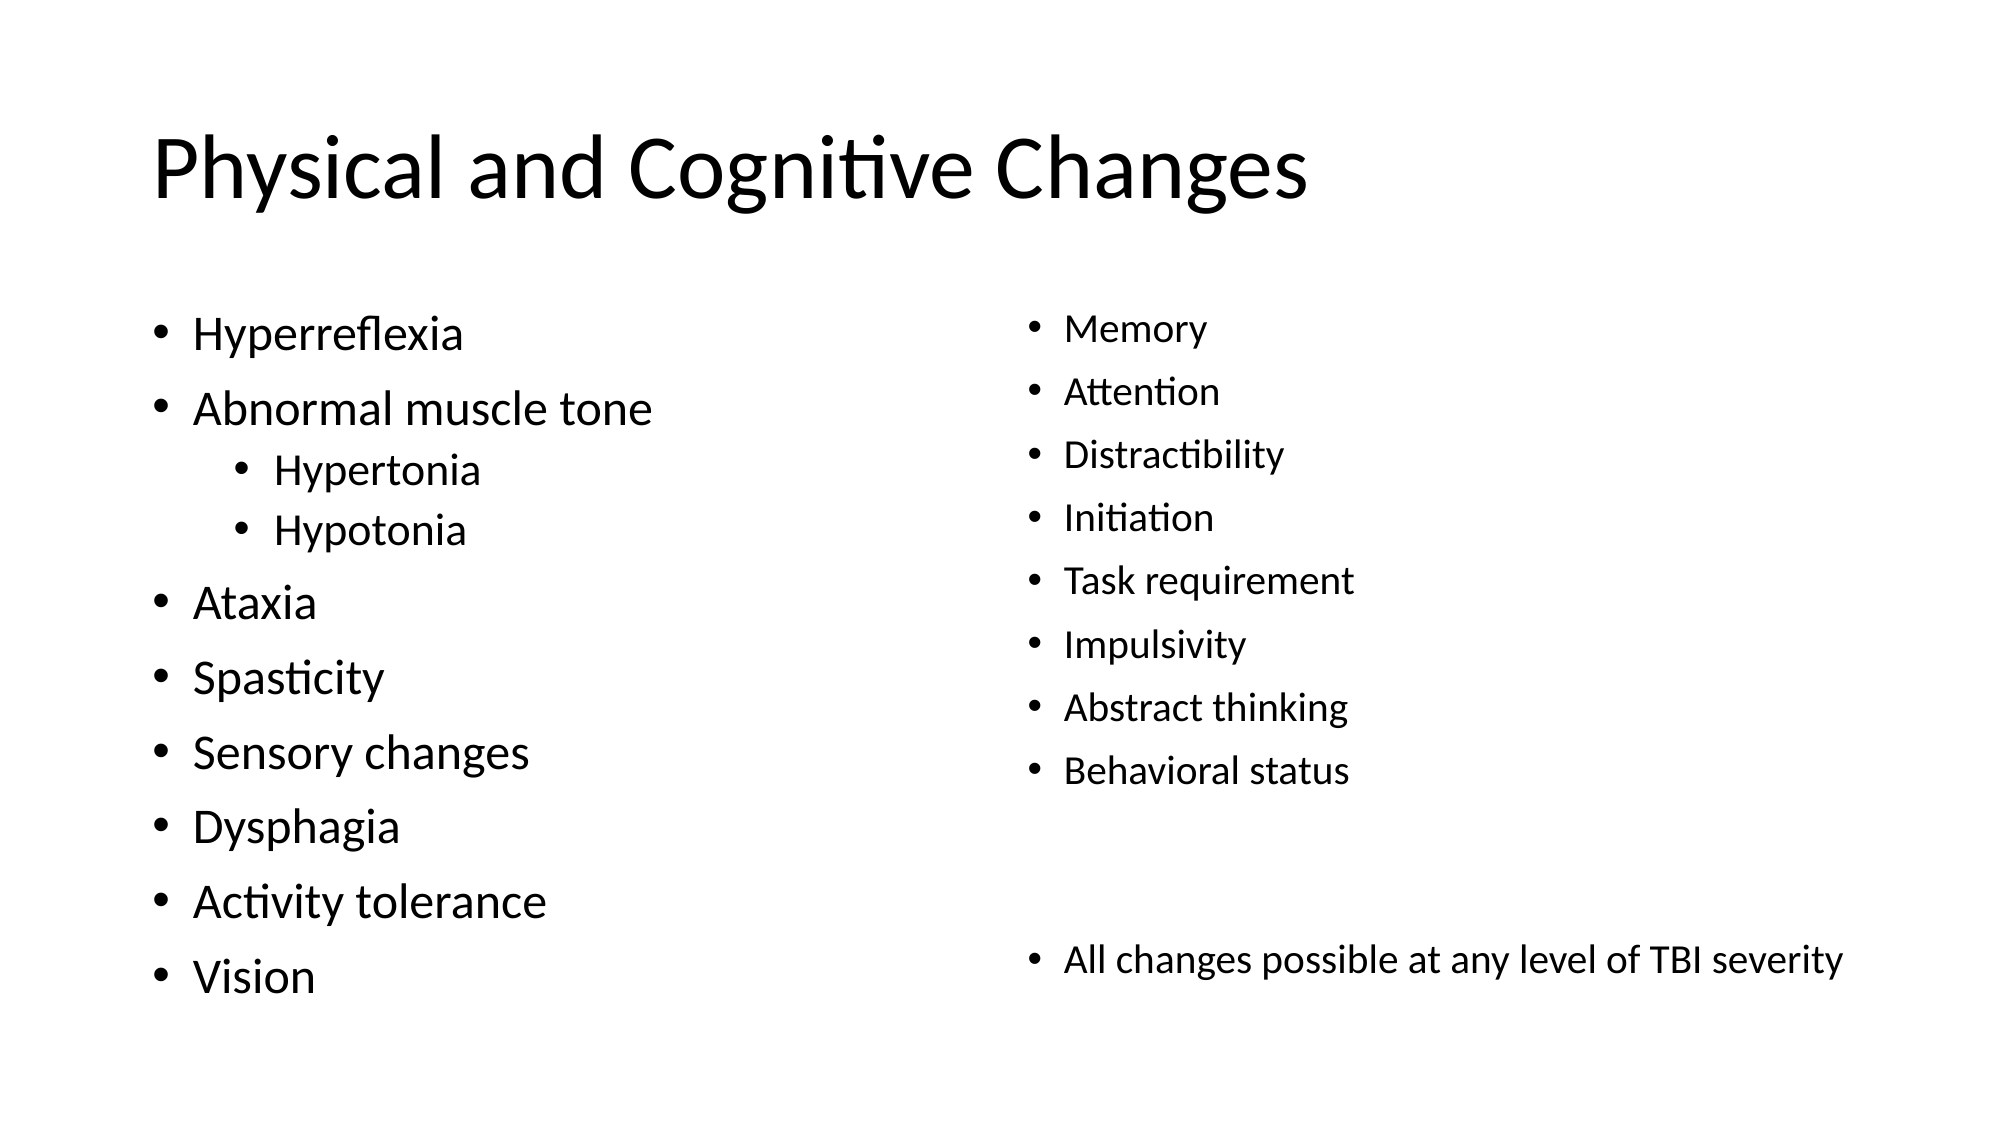

# Physical and Cognitive Changes
Hyperreflexia
Abnormal muscle tone
Hypertonia
Hypotonia
Ataxia
Spasticity
Sensory changes
Dysphagia
Activity tolerance
Vision
Memory
Attention
Distractibility
Initiation
Task requirement
Impulsivity
Abstract thinking
Behavioral status

All changes possible at any level of TBI severity